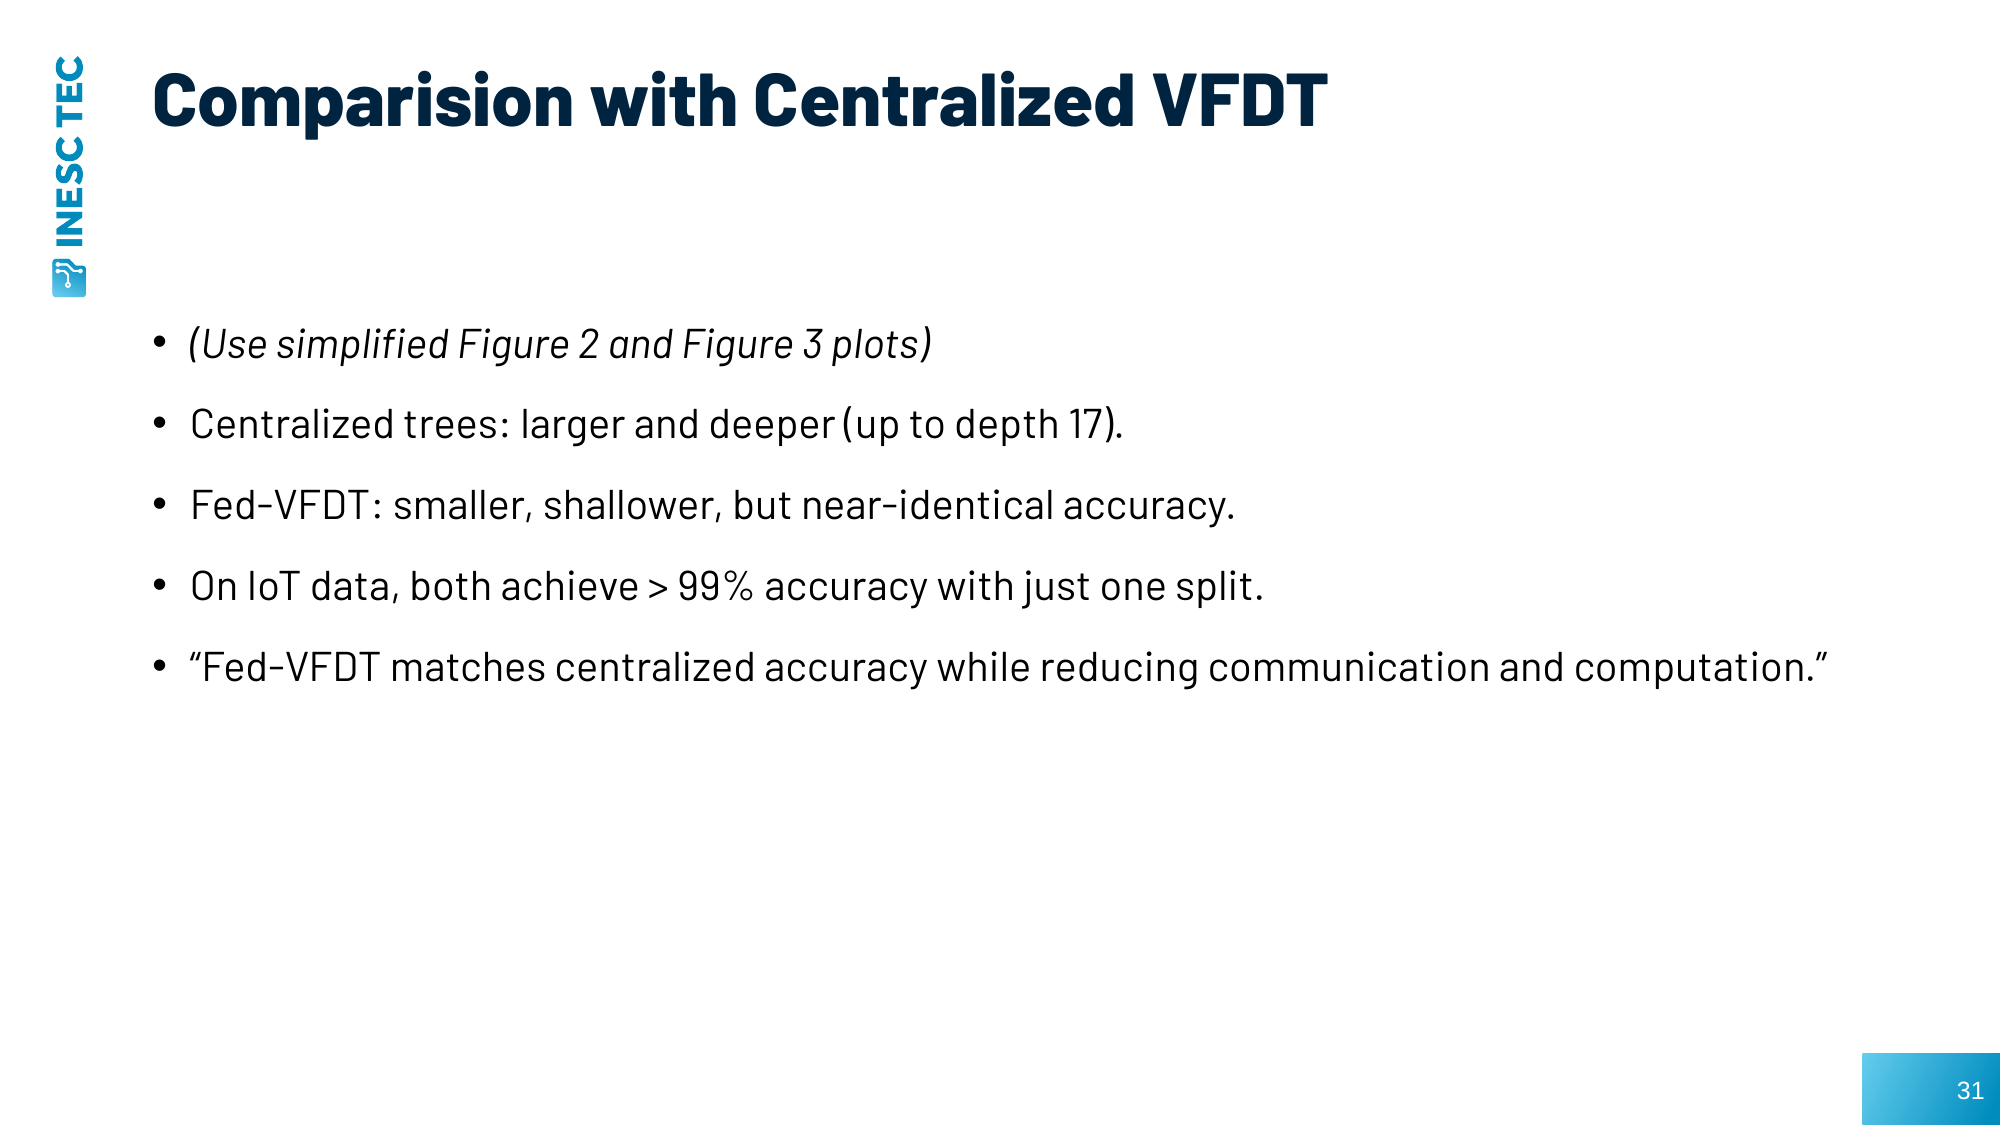

# Comparision with Centralized VFDT
(Use simplified Figure 2 and Figure 3 plots)
Centralized trees: larger and deeper (up to depth 17).
Fed-VFDT: smaller, shallower, but near-identical accuracy.
On IoT data, both achieve > 99% accuracy with just one split.
“Fed-VFDT matches centralized accuracy while reducing communication and computation.”

31